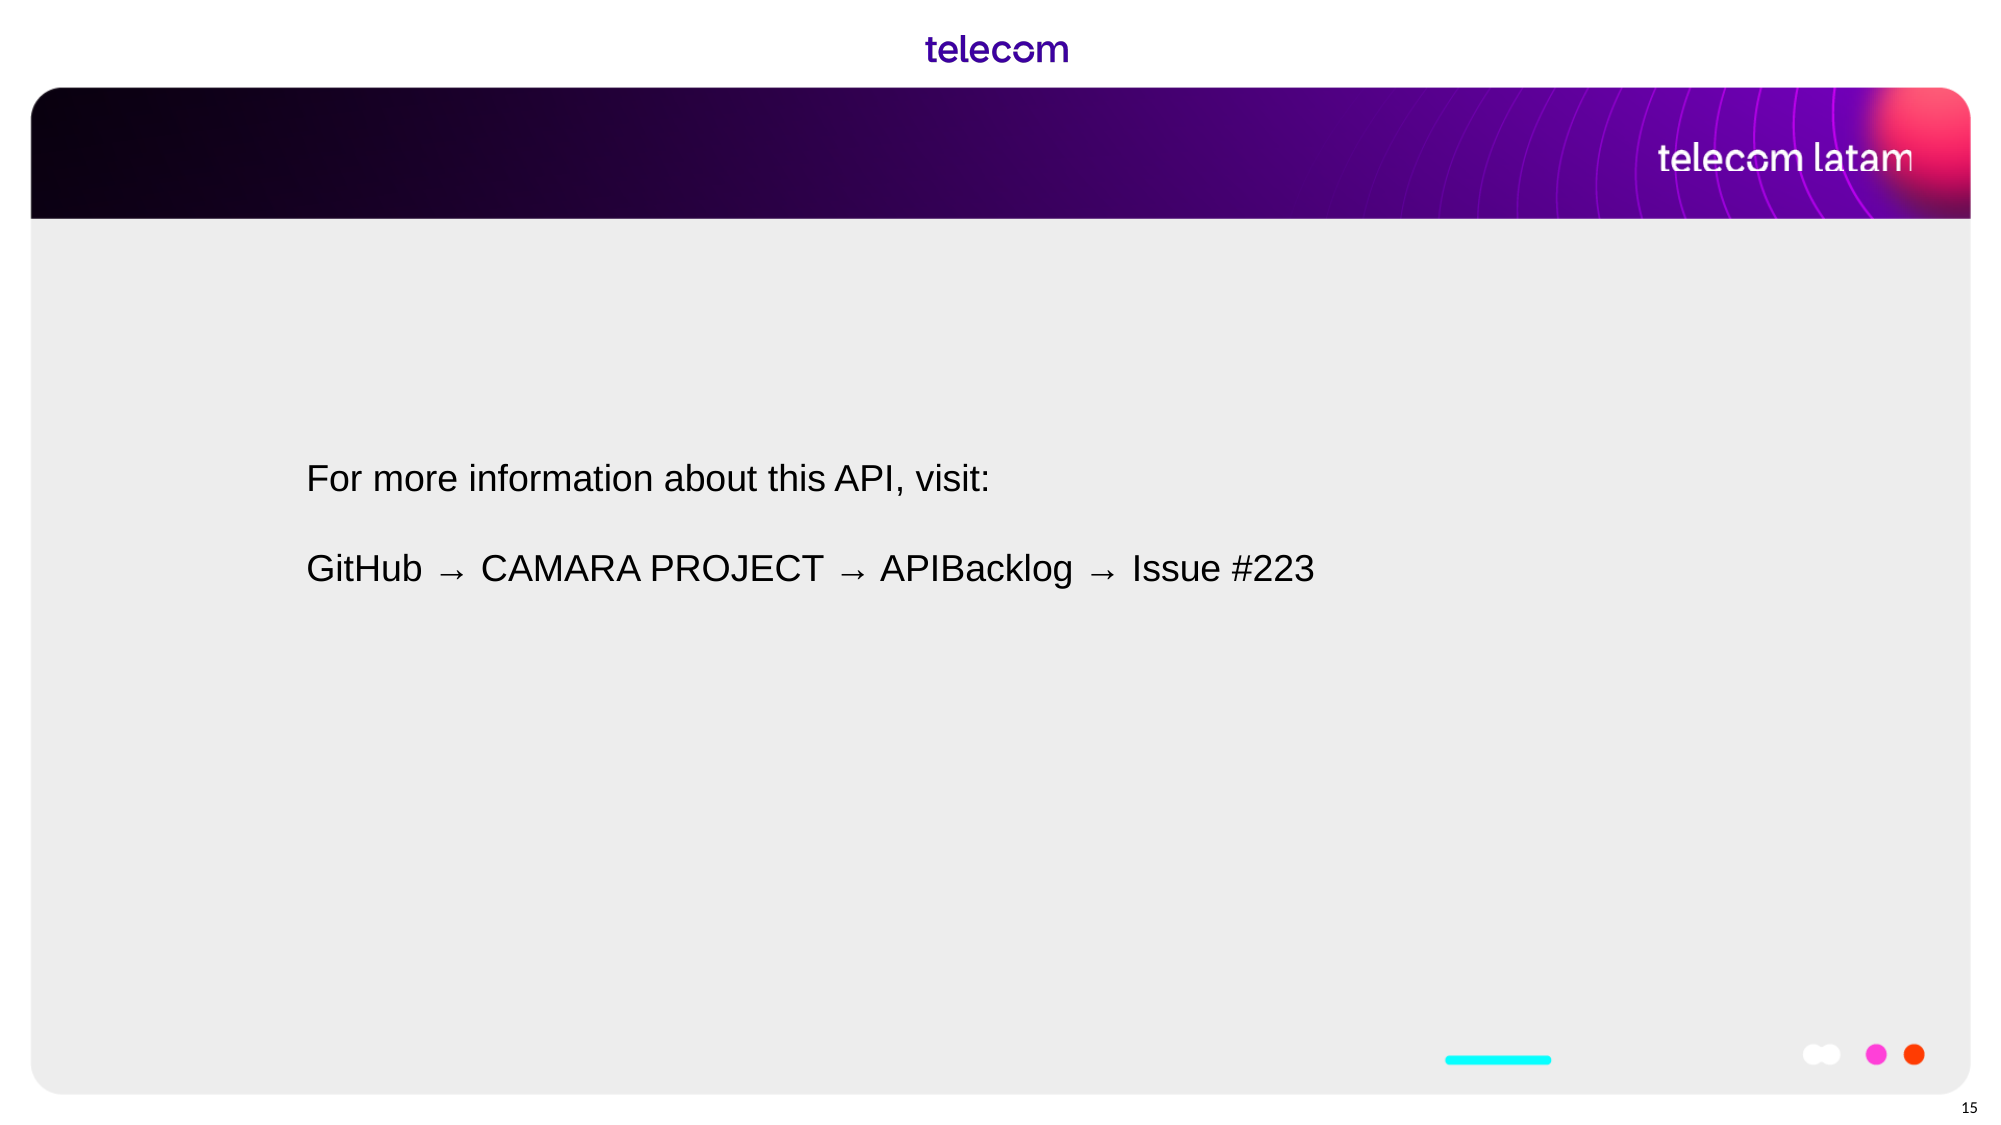

For more information about this API, visit:

GitHub → CAMARA PROJECT → APIBacklog → Issue #223
15